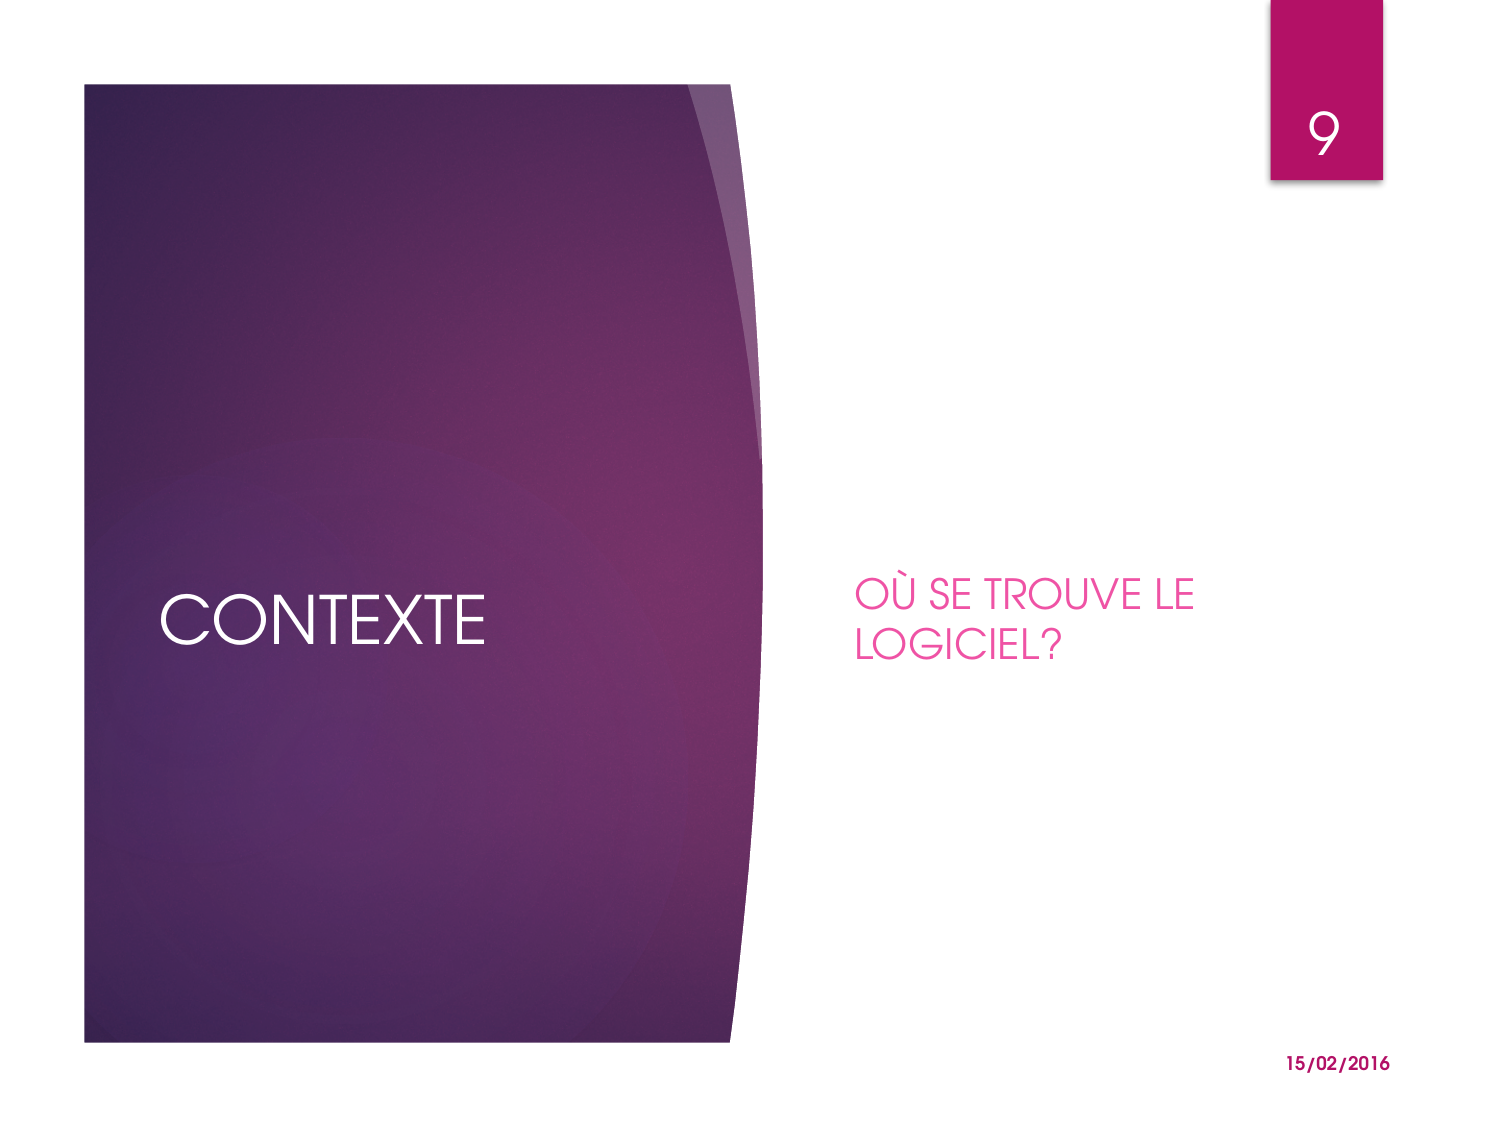

9
# CONTEXTE
Où se trouve le logiciel?
15/02/2016